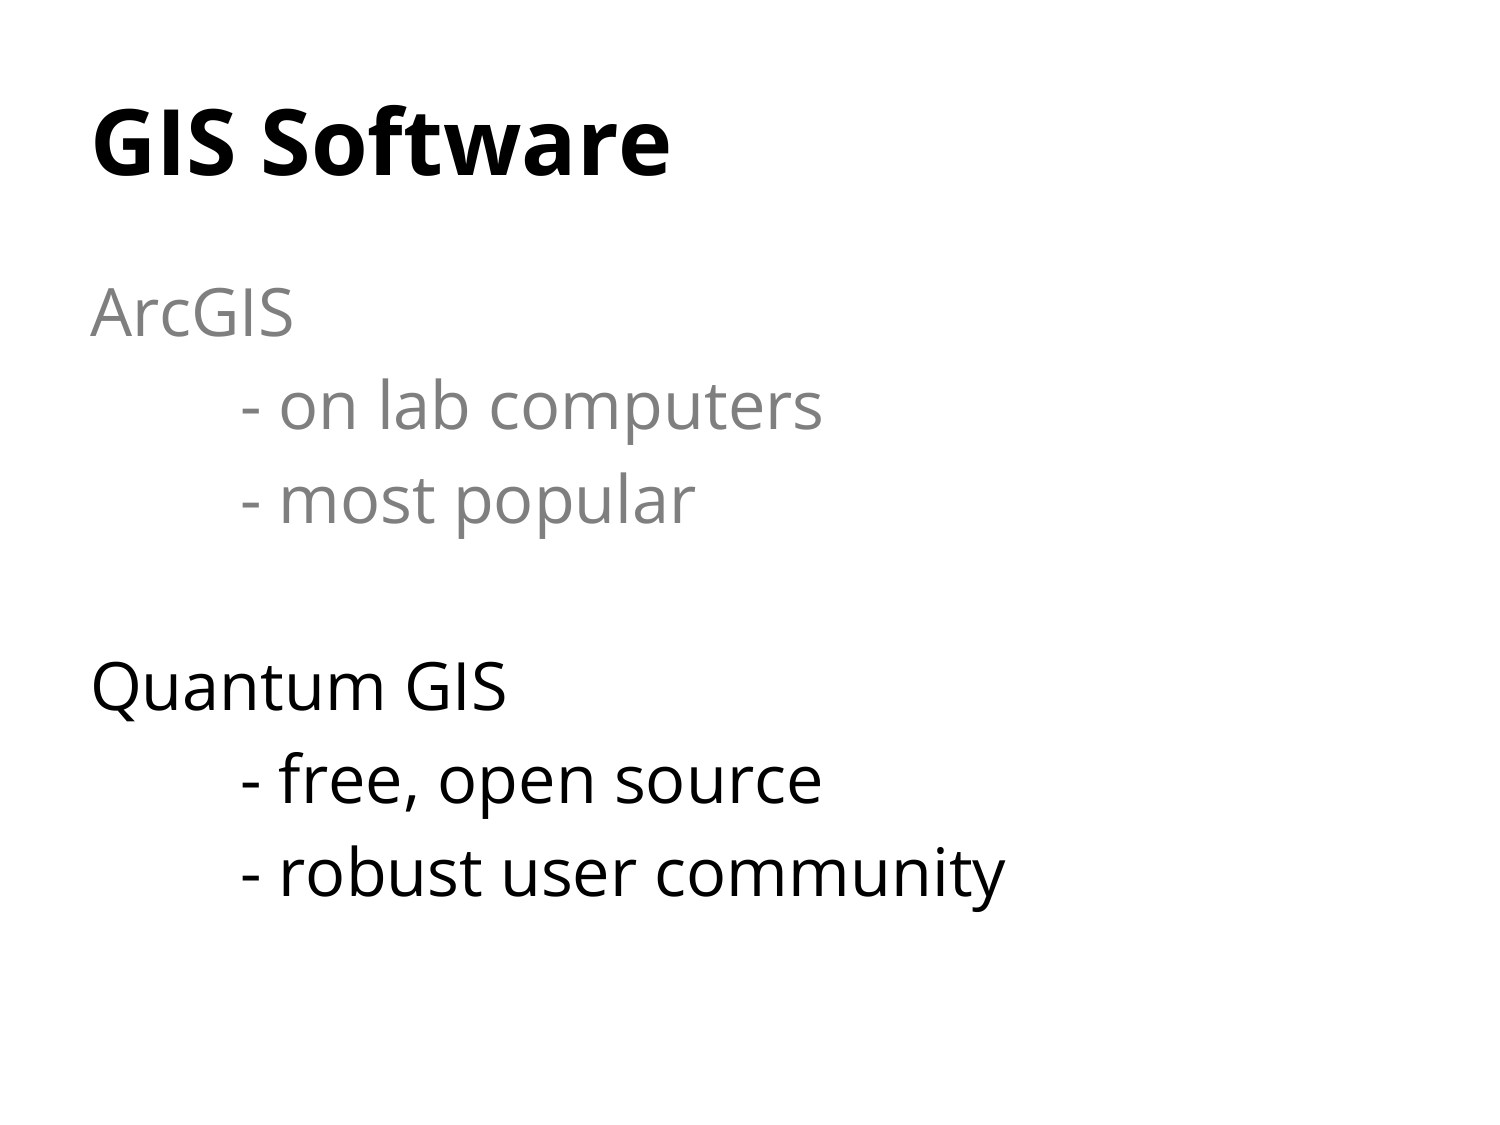

# GIS Software
ArcGIS
	- on lab computers
	- most popular

Quantum GIS
	- free, open source
	- robust user community